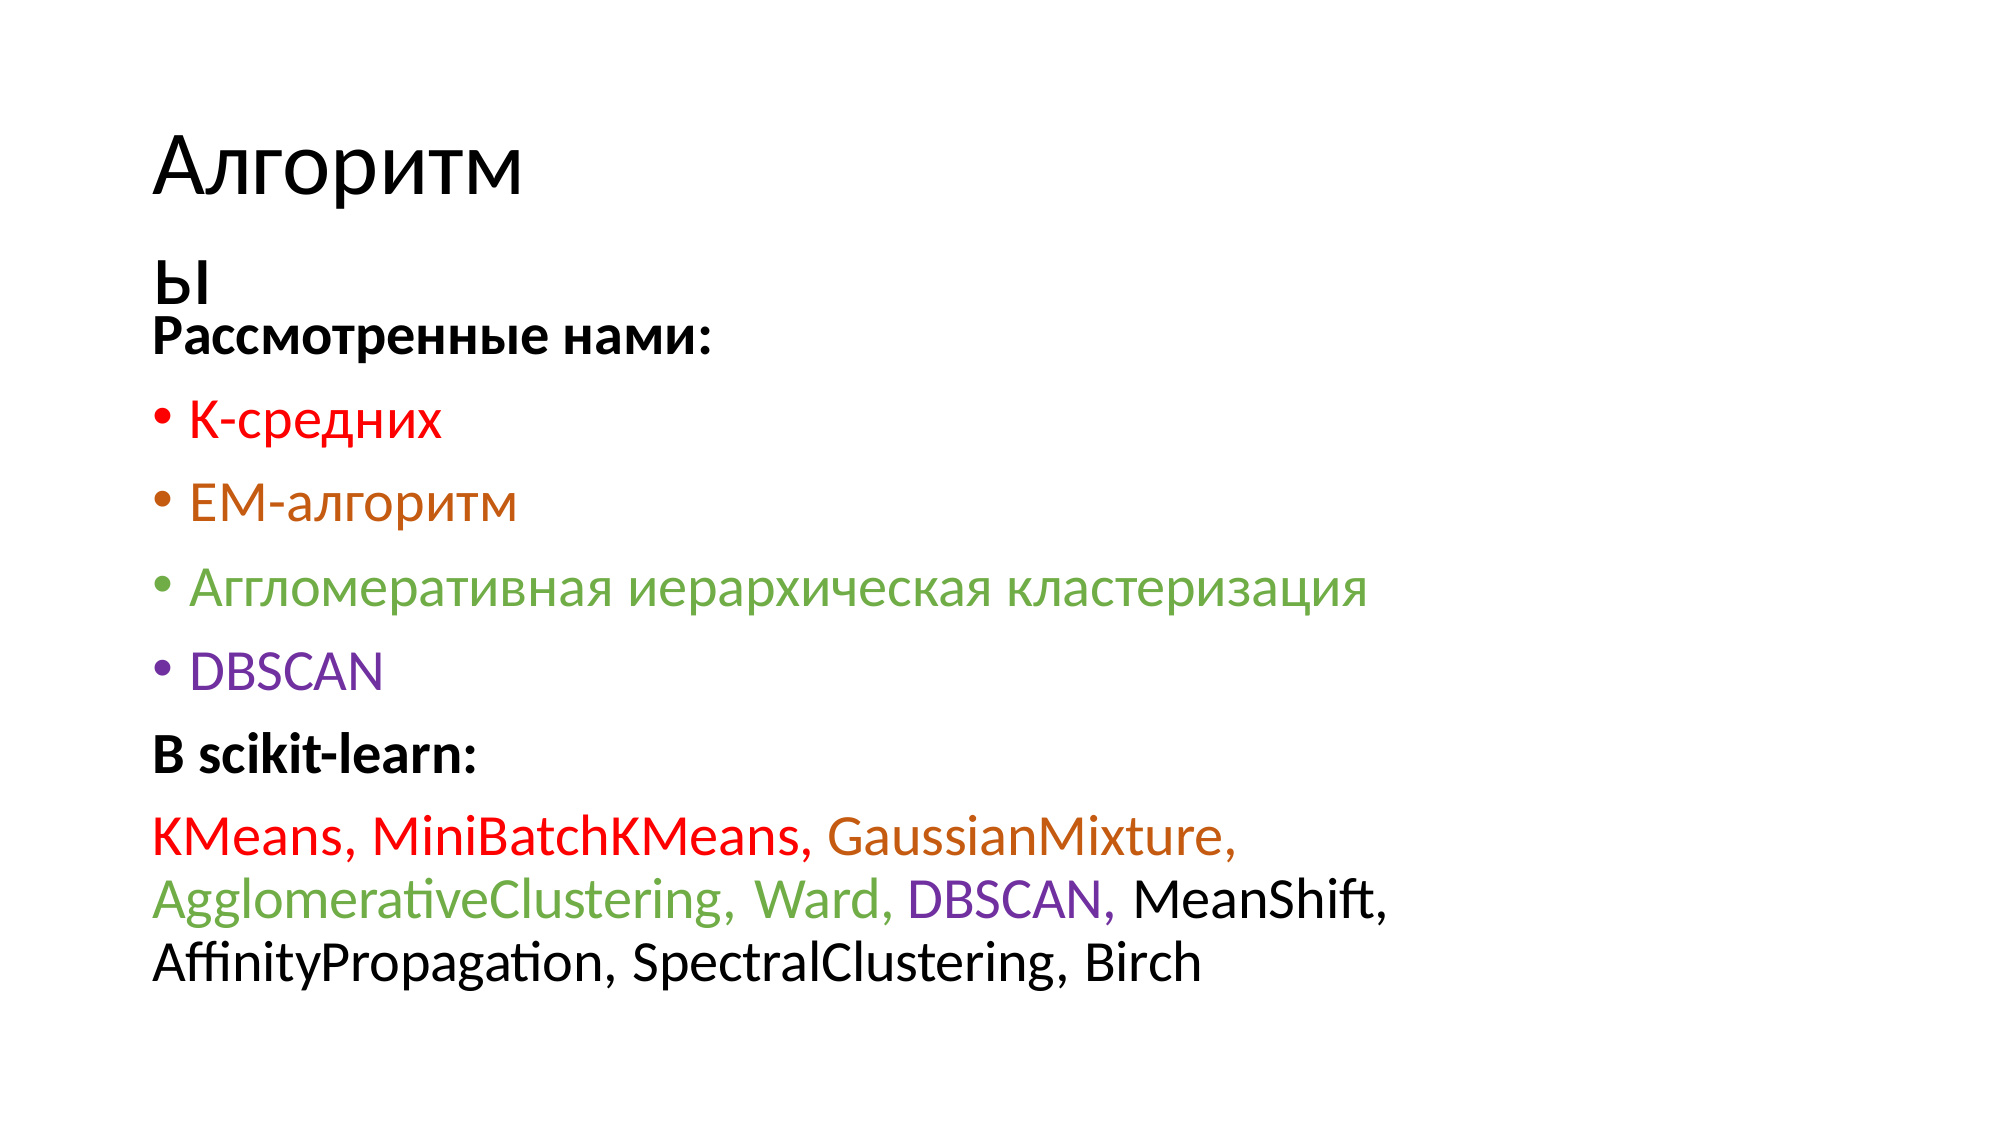

# Алгоритмы
Рассмотренные нами:
K-средних
EM-алгоритм
Аггломеративная иерархическая кластеризация
DBSCAN
В scikit-learn:
KMeans, MiniBatchKMeans, GaussianMixture,  AgglomerativeClustering, Ward, DBSCAN, MeanShift,  AffinityPropagation, SpectralClustering, Birch